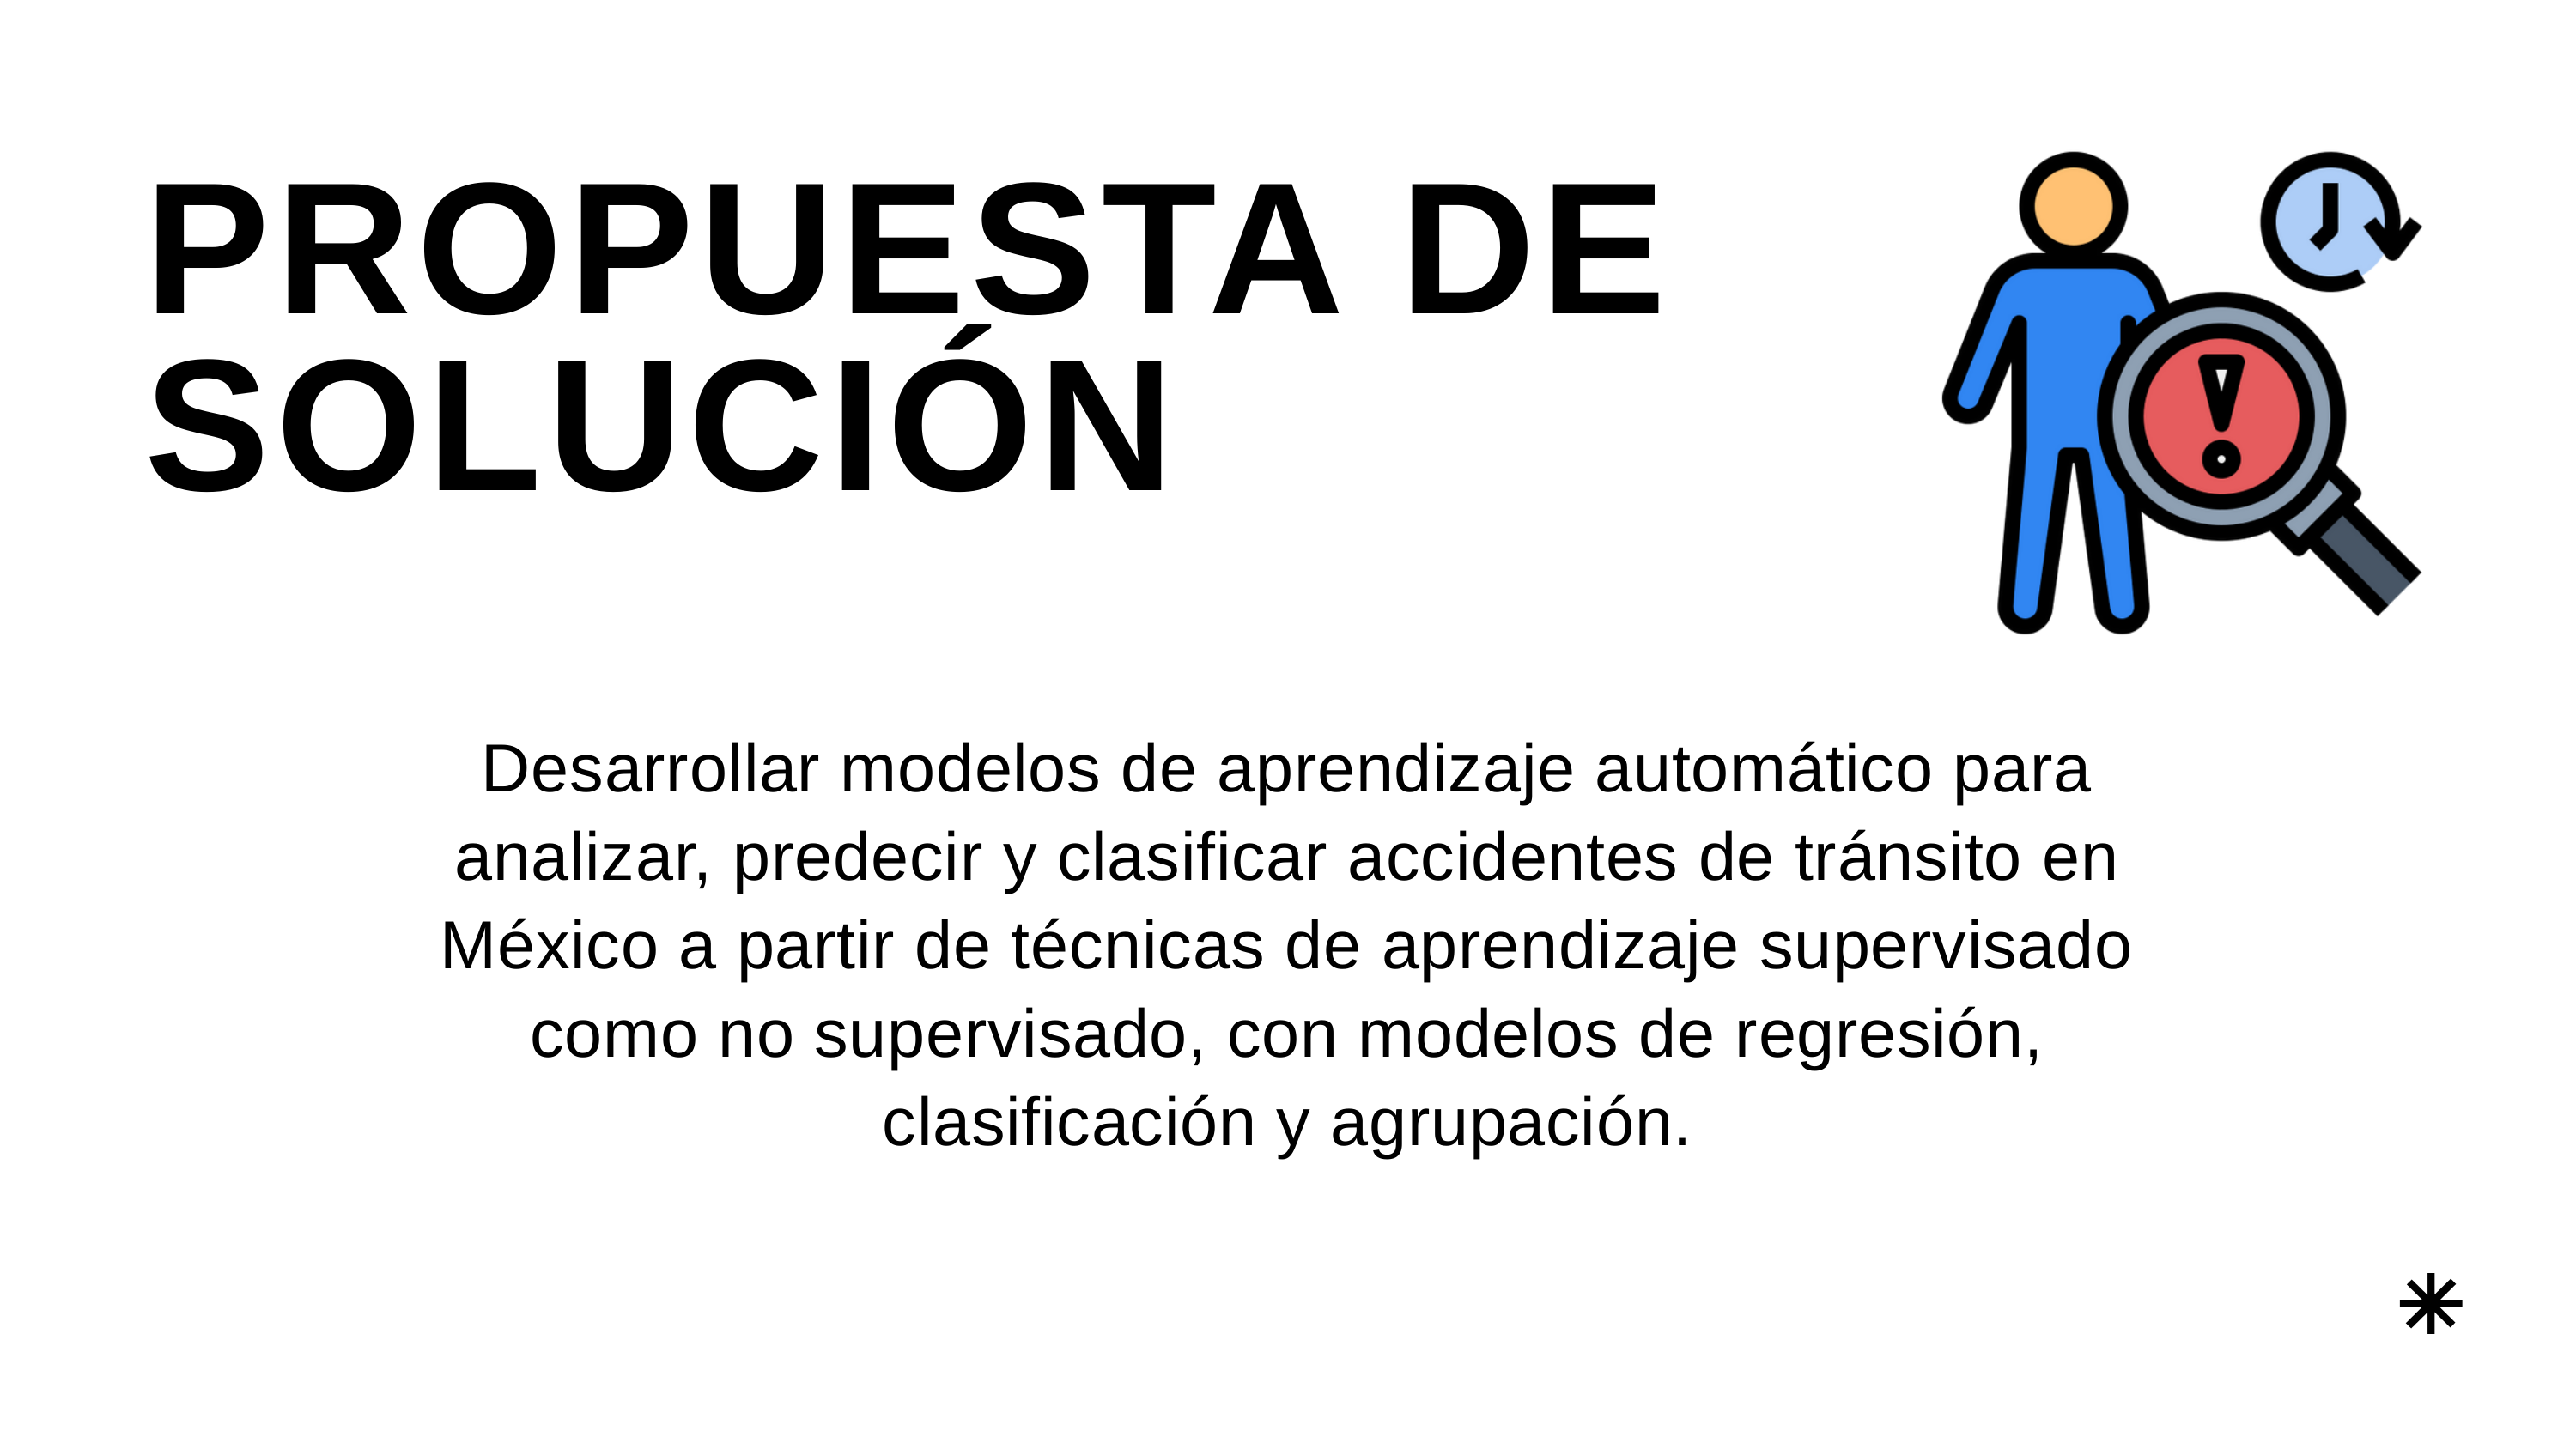

PROPUESTA DE SOLUCIÓN
Desarrollar modelos de aprendizaje automático para analizar, predecir y clasificar accidentes de tránsito en México a partir de técnicas de aprendizaje supervisado como no supervisado, con modelos de regresión, clasificación y agrupación.